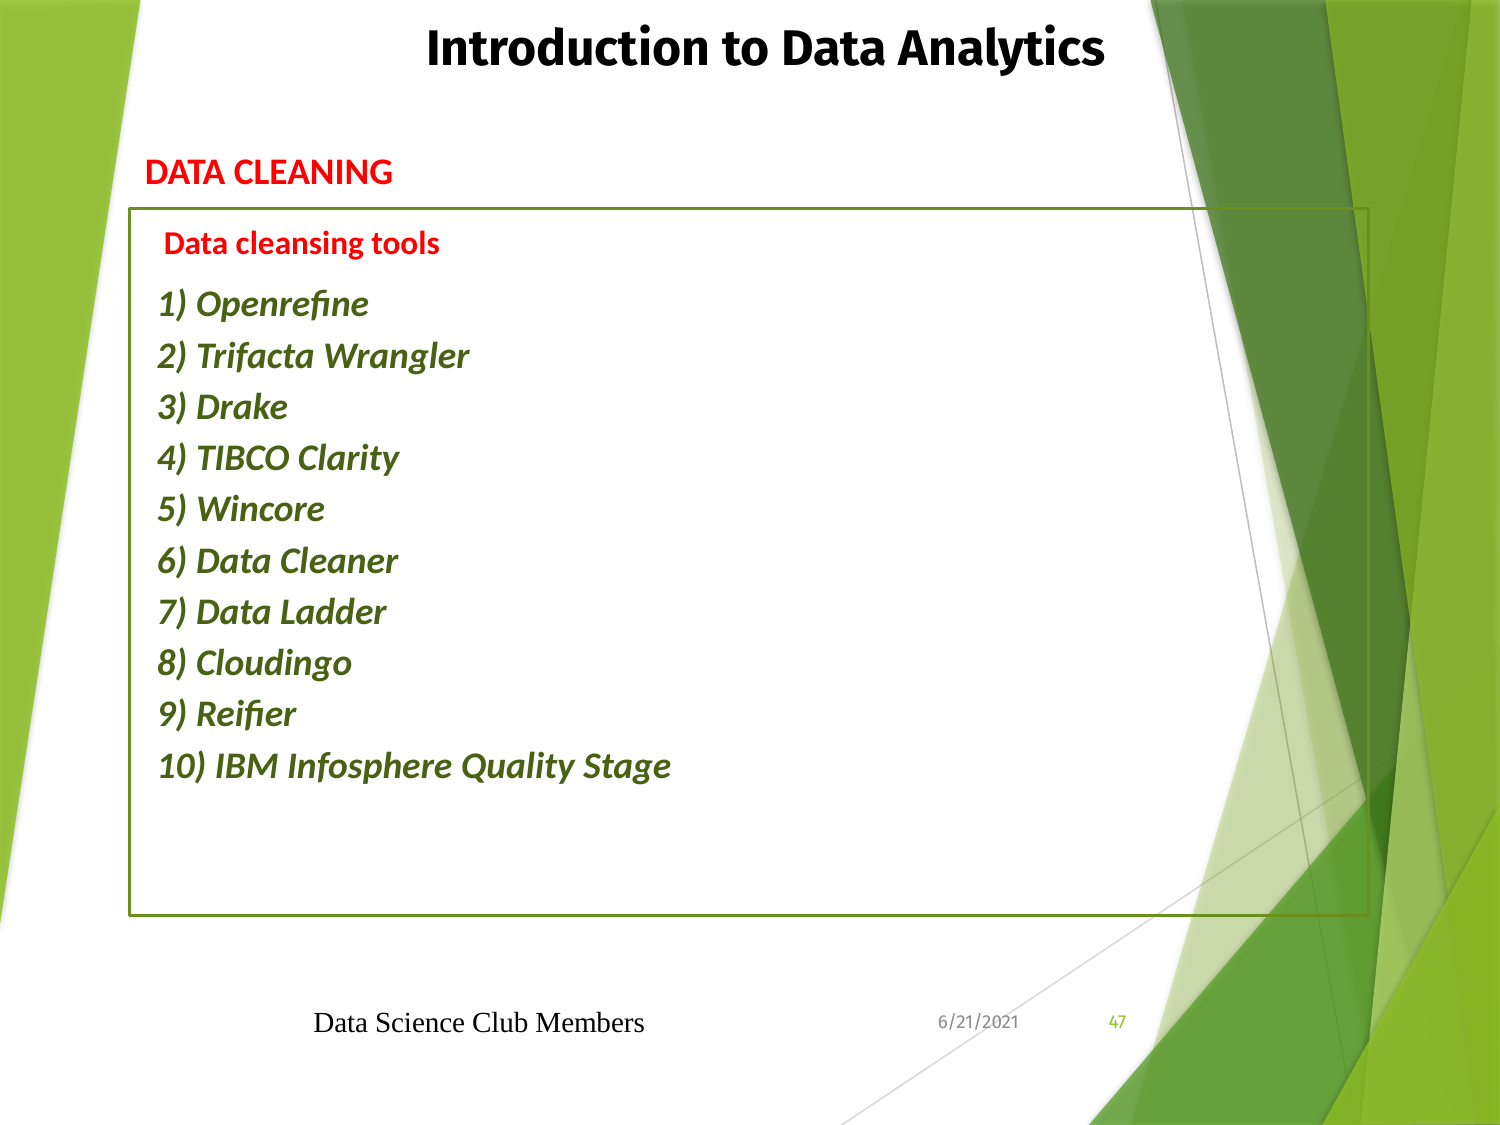

DATA CLEANING

Data cleansing tools

1) Openrefine
2) Trifacta Wrangler
3) Drake
4) TIBCO Clarity
5) Wincore
6) Data Cleaner
7) Data Ladder
8) Cloudingo
9) Reifier
10) IBM Infosphere Quality Stage
Data Science Club Members
6/21/2021
47